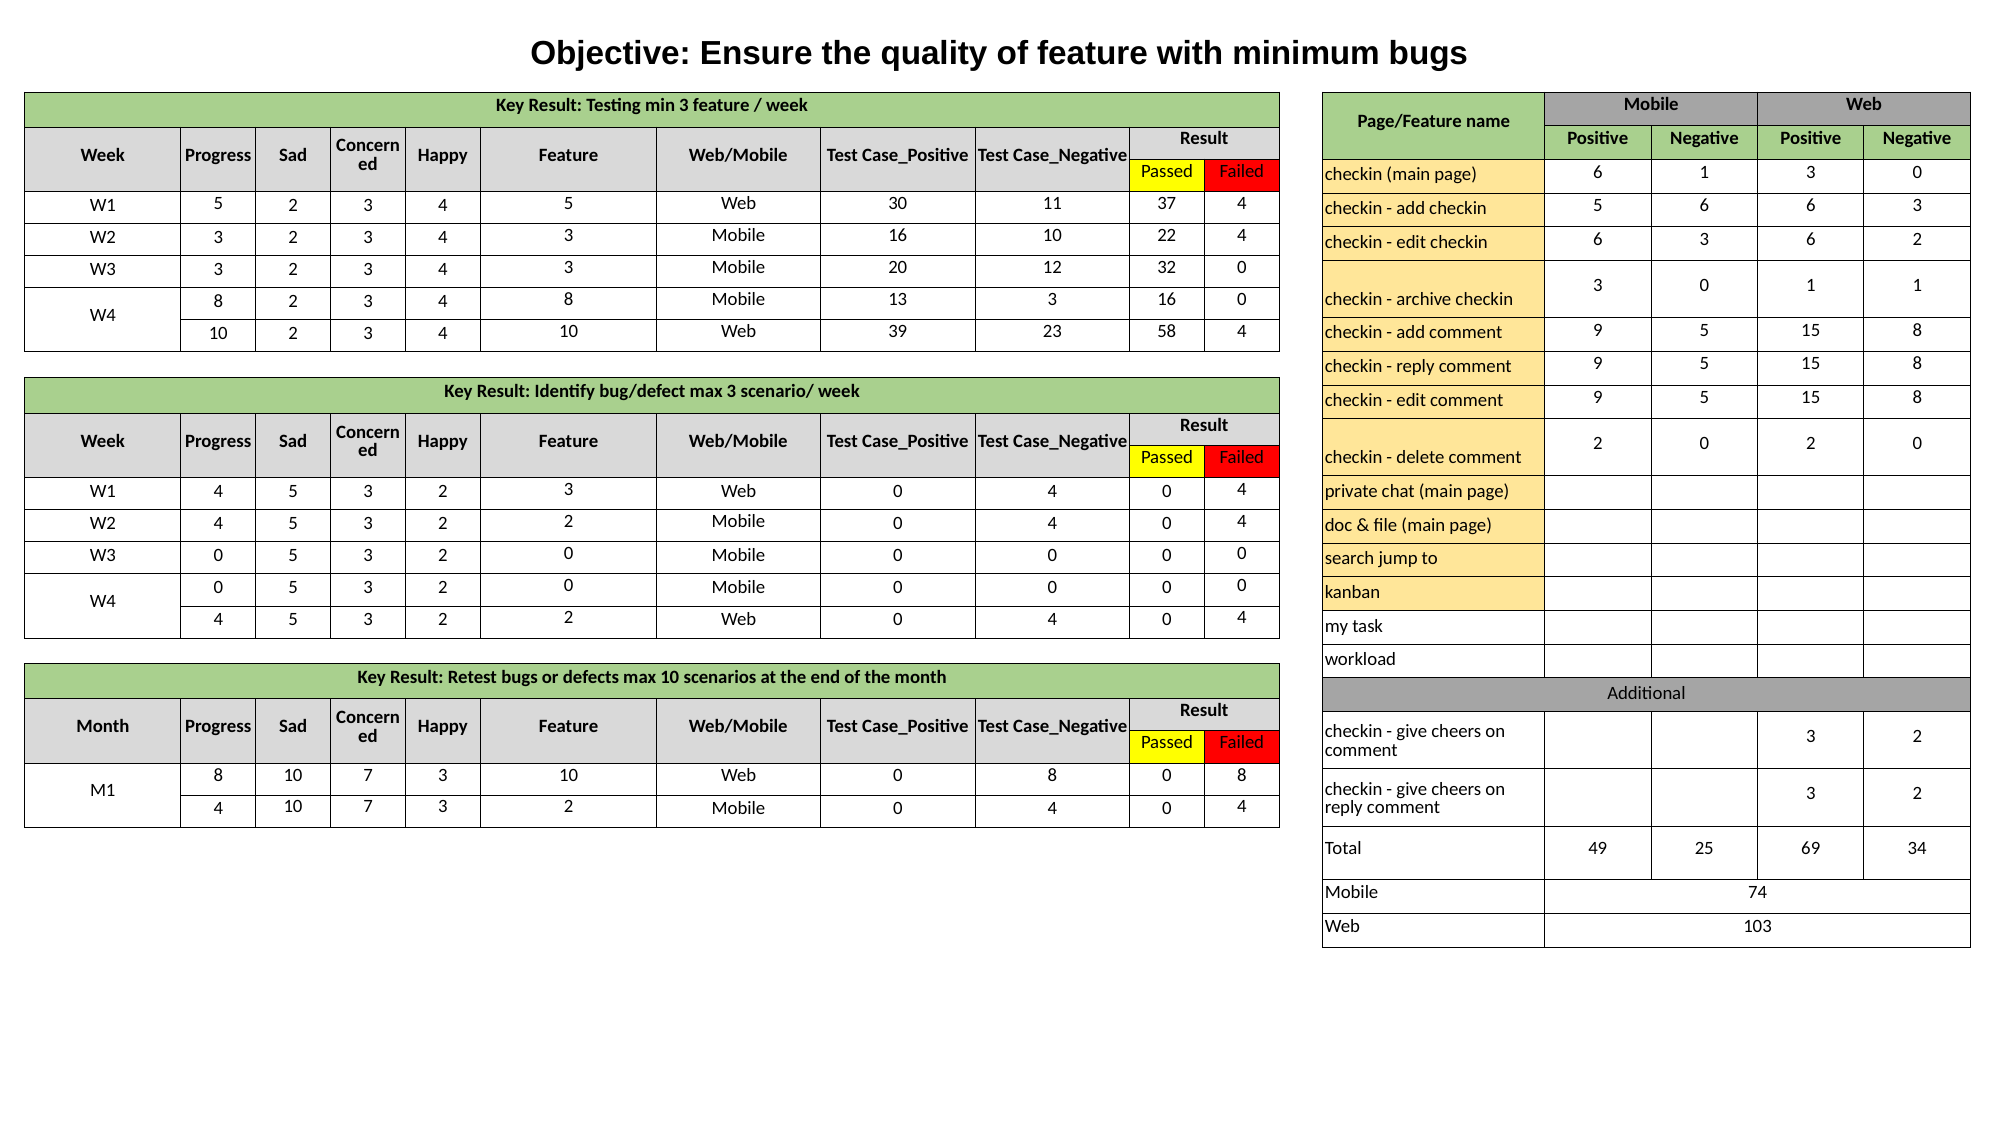

Objective: Ensure the quality of feature with minimum bugs
| Key Result: Testing min 3 feature / week |  |  |  |  |  |  |  |  |  |  |
| --- | --- | --- | --- | --- | --- | --- | --- | --- | --- | --- |
| Week | Progress | Sad | Concerned | Happy | Feature | Web/Mobile | Test Case\_Positive | Test Case\_Negative | Result |  |
|  |  |  |  |  |  |  |  |  | Passed | Failed |
| W1 | 5 | 2 | 3 | 4 | 5 | Web | 30 | 11 | 37 | 4 |
| W2 | 3 | 2 | 3 | 4 | 3 | Mobile | 16 | 10 | 22 | 4 |
| W3 | 3 | 2 | 3 | 4 | 3 | Mobile | 20 | 12 | 32 | 0 |
| W4 | 8 | 2 | 3 | 4 | 8 | Mobile | 13 | 3 | 16 | 0 |
|  | 10 | 2 | 3 | 4 | 10 | Web | 39 | 23 | 58 | 4 |
| Page/Feature name | Mobile |  | Web |  |
| --- | --- | --- | --- | --- |
|  | Positive | Negative | Positive | Negative |
| checkin (main page) | 6 | 1 | 3 | 0 |
| checkin - add checkin | 5 | 6 | 6 | 3 |
| checkin - edit checkin | 6 | 3 | 6 | 2 |
| checkin - archive checkin | 3 | 0 | 1 | 1 |
| checkin - add comment | 9 | 5 | 15 | 8 |
| checkin - reply comment | 9 | 5 | 15 | 8 |
| checkin - edit comment | 9 | 5 | 15 | 8 |
| checkin - delete comment | 2 | 0 | 2 | 0 |
| private chat (main page) |  |  |  |  |
| doc & file (main page) |  |  |  |  |
| search jump to |  |  |  |  |
| kanban |  |  |  |  |
| my task |  |  |  |  |
| workload |  |  |  |  |
| Additional |  |  |  |  |
| checkin - give cheers on comment |  |  | 3 | 2 |
| checkin - give cheers on reply comment |  |  | 3 | 2 |
| Total | 49 | 25 | 69 | 34 |
| Mobile | 74 |  |  |  |
| Web | 103 |  |  |  |
| Key Result: Identify bug/defect max 3 scenario/ week |  |  |  |  |  |  |  |  |  |  |
| --- | --- | --- | --- | --- | --- | --- | --- | --- | --- | --- |
| Week | Progress | Sad | Concerned | Happy | Feature | Web/Mobile | Test Case\_Positive | Test Case\_Negative | Result |  |
|  |  |  |  |  |  |  |  |  | Passed | Failed |
| W1 | 4 | 5 | 3 | 2 | 3 | Web | 0 | 4 | 0 | 4 |
| W2 | 4 | 5 | 3 | 2 | 2 | Mobile | 0 | 4 | 0 | 4 |
| W3 | 0 | 5 | 3 | 2 | 0 | Mobile | 0 | 0 | 0 | 0 |
| W4 | 0 | 5 | 3 | 2 | 0 | Mobile | 0 | 0 | 0 | 0 |
|  | 4 | 5 | 3 | 2 | 2 | Web | 0 | 4 | 0 | 4 |
| Key Result: Retest bugs or defects max 10 scenarios at the end of the month |  |  |  |  |  |  |  |  |  |  |
| --- | --- | --- | --- | --- | --- | --- | --- | --- | --- | --- |
| Month | Progress | Sad | Concerned | Happy | Feature | Web/Mobile | Test Case\_Positive | Test Case\_Negative | Result |  |
|  |  |  |  |  |  |  |  |  | Passed | Failed |
| M1 | 8 | 10 | 7 | 3 | 10 | Web | 0 | 8 | 0 | 8 |
|  | 4 | 10 | 7 | 3 | 2 | Mobile | 0 | 4 | 0 | 4 |